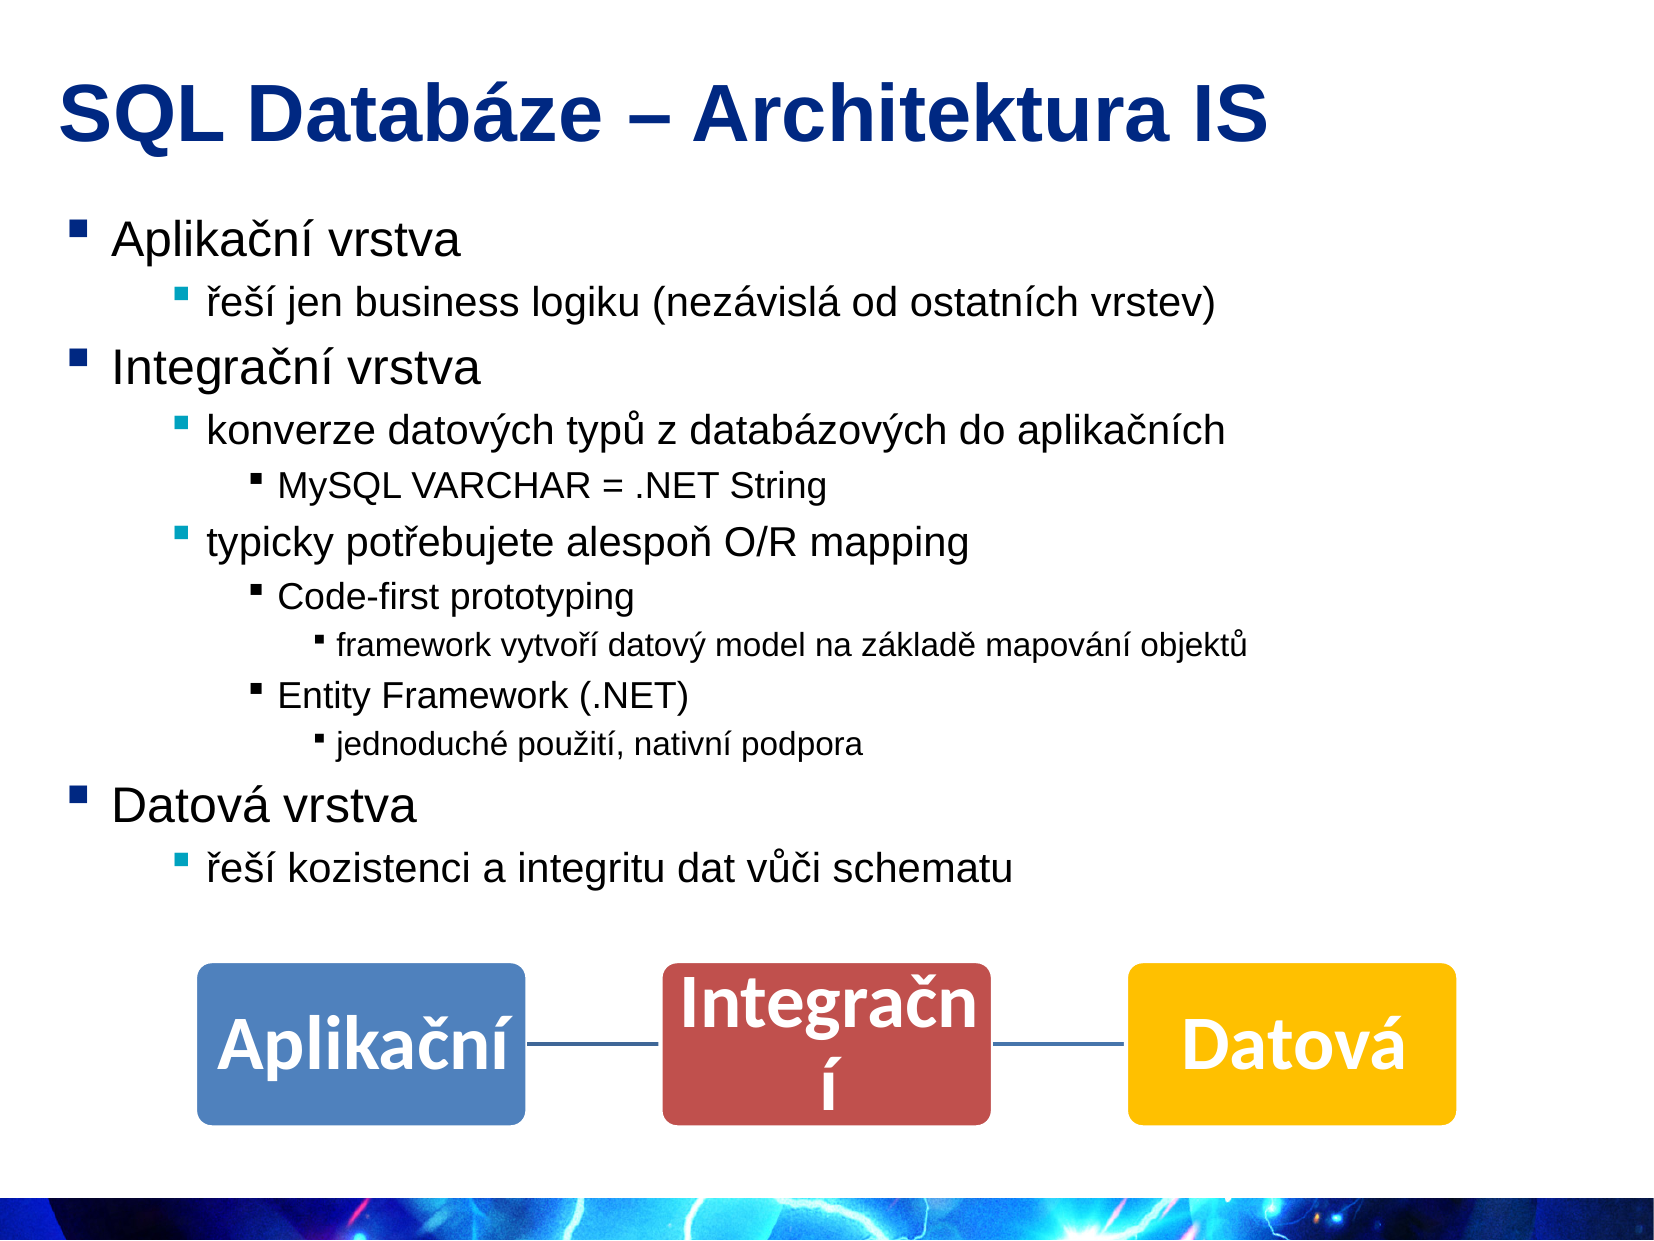

# SQL Databáze – Architektura IS
Aplikační vrstva
řeší jen business logiku (nezávislá od ostatních vrstev)
Integrační vrstva
konverze datových typů z databázových do aplikačních
MySQL VARCHAR = .NET String
typicky potřebujete alespoň O/R mapping
Code-first prototyping
framework vytvoří datový model na základě mapování objektů
Entity Framework (.NET)
jednoduché použití, nativní podpora
Datová vrstva
řeší kozistenci a integritu dat vůči schematu

Aplikační

Integrační

Datová